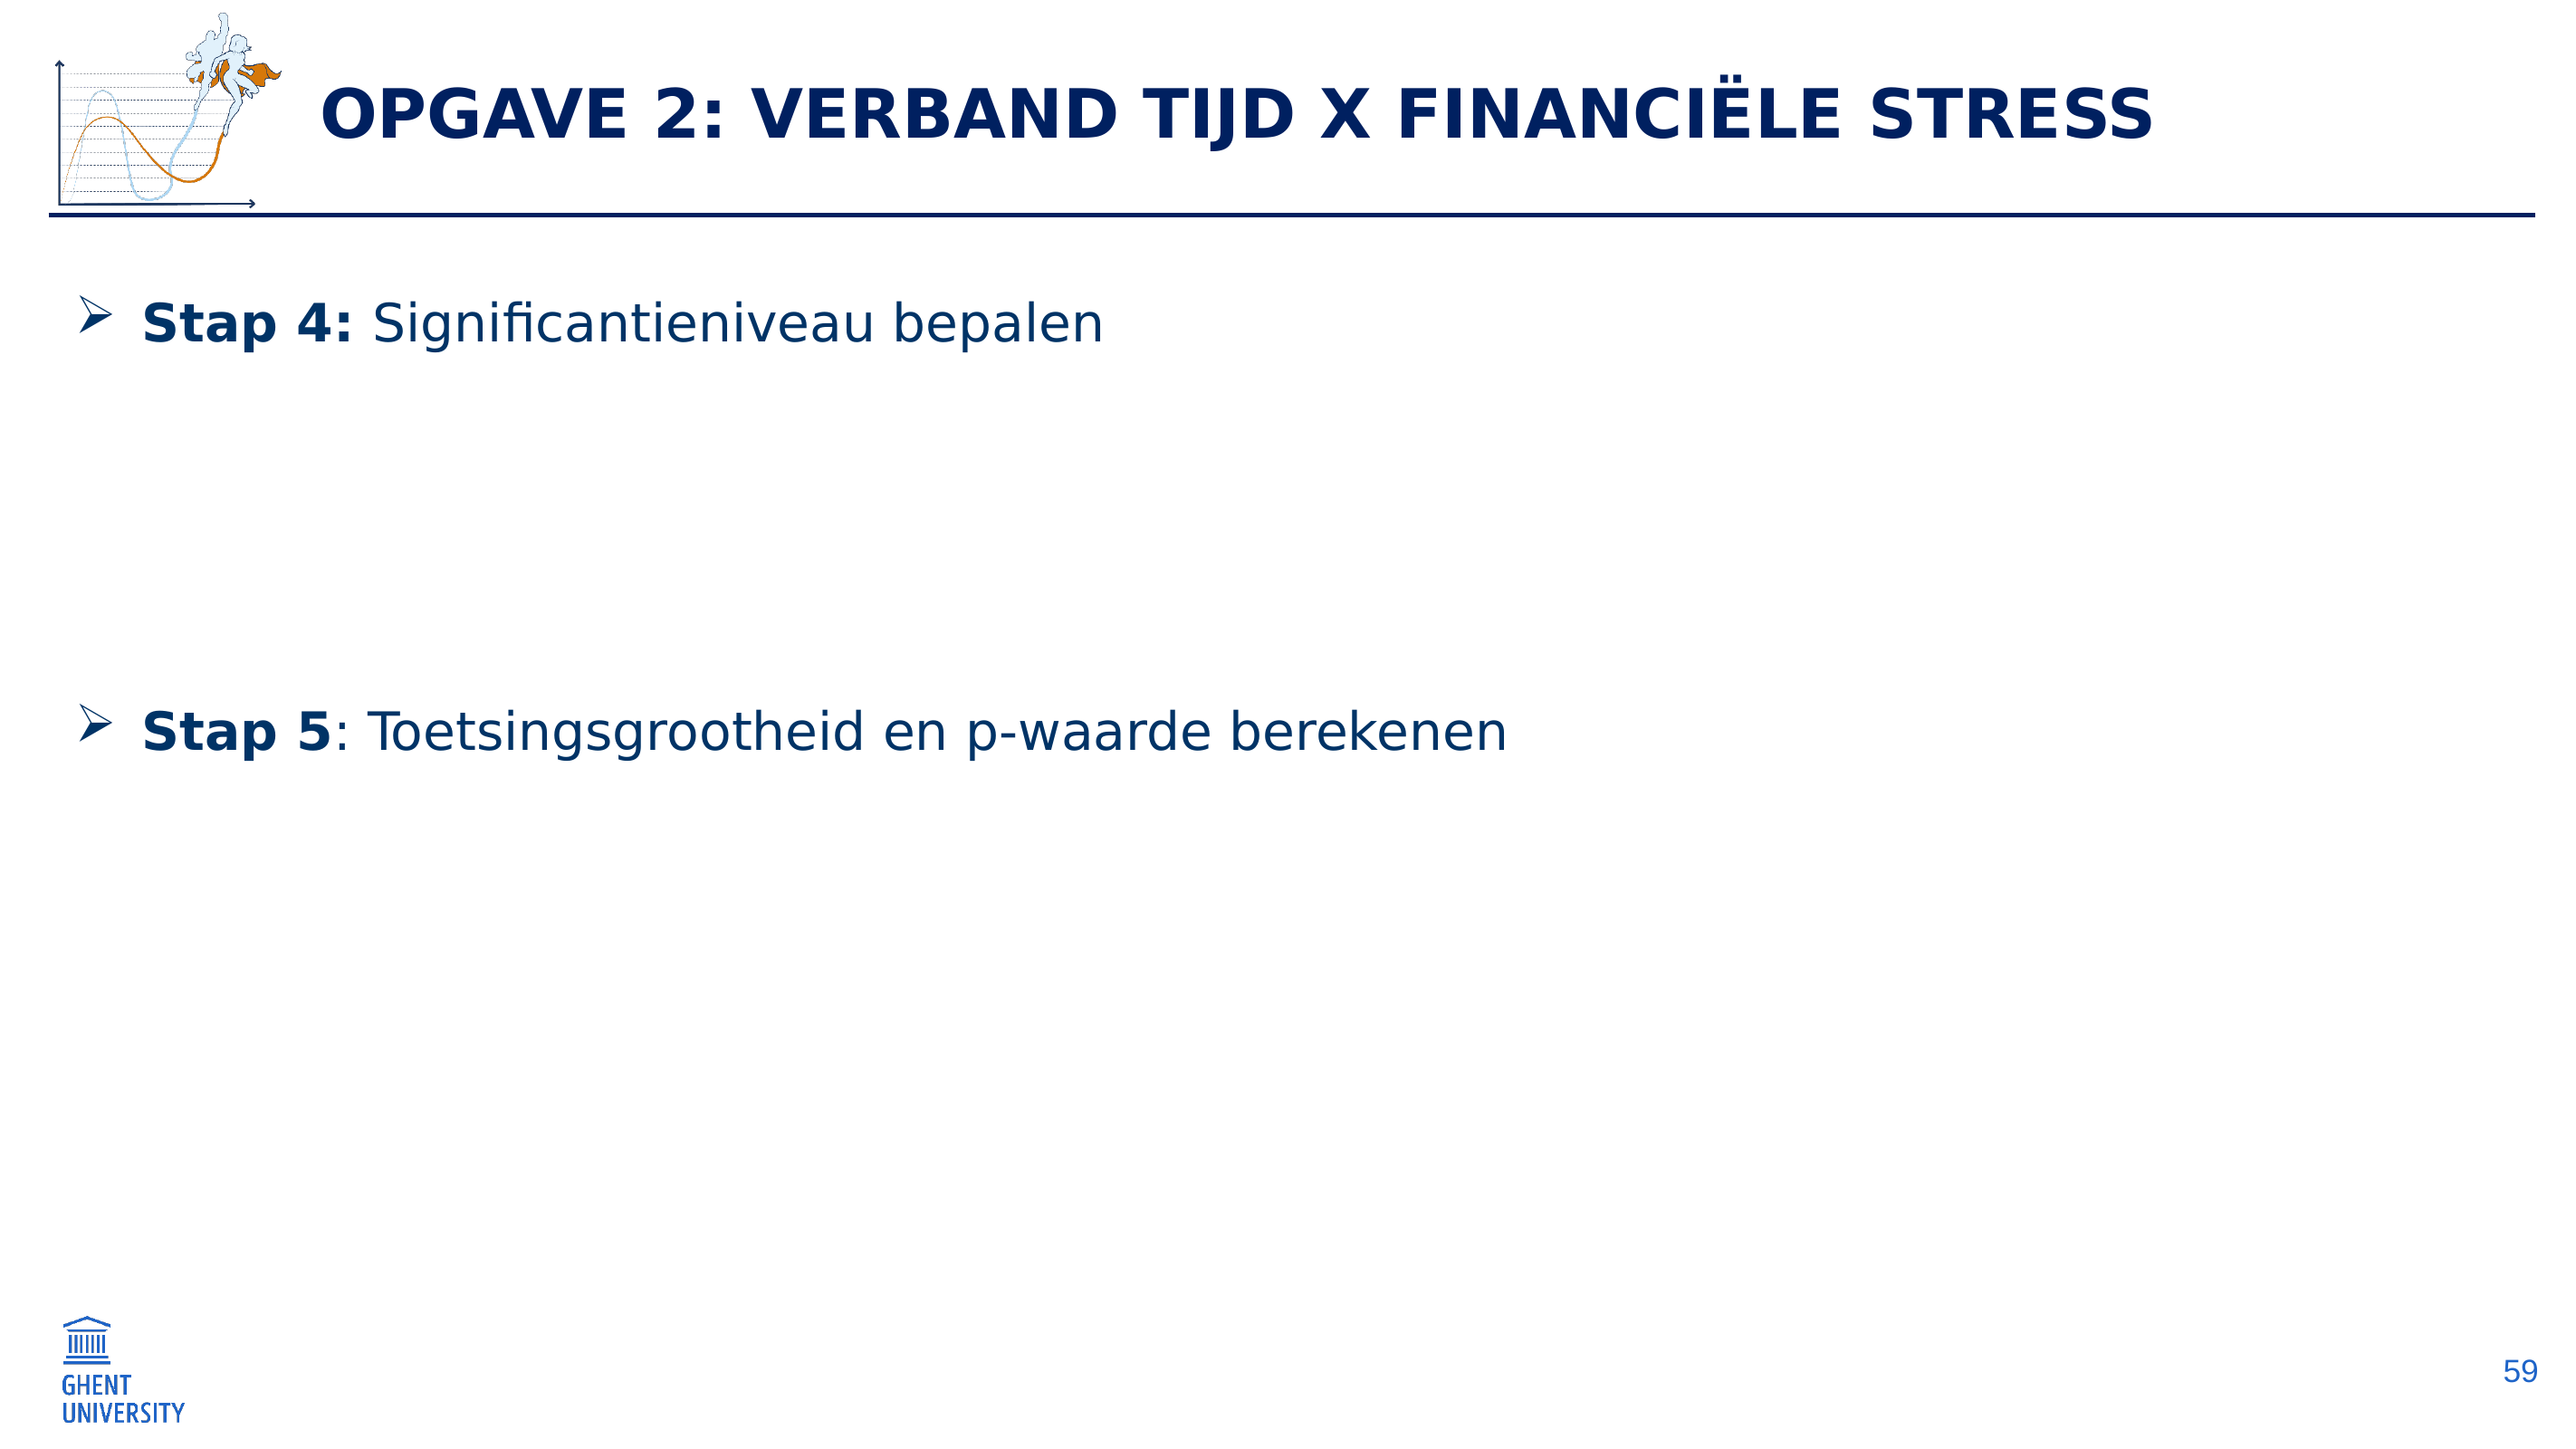

# Opgave 2: Verband Tijd x Financiële stress
Stap 4: Significantieniveau bepalen

Stap 5: Toetsingsgrootheid en p-waarde berekenen

59